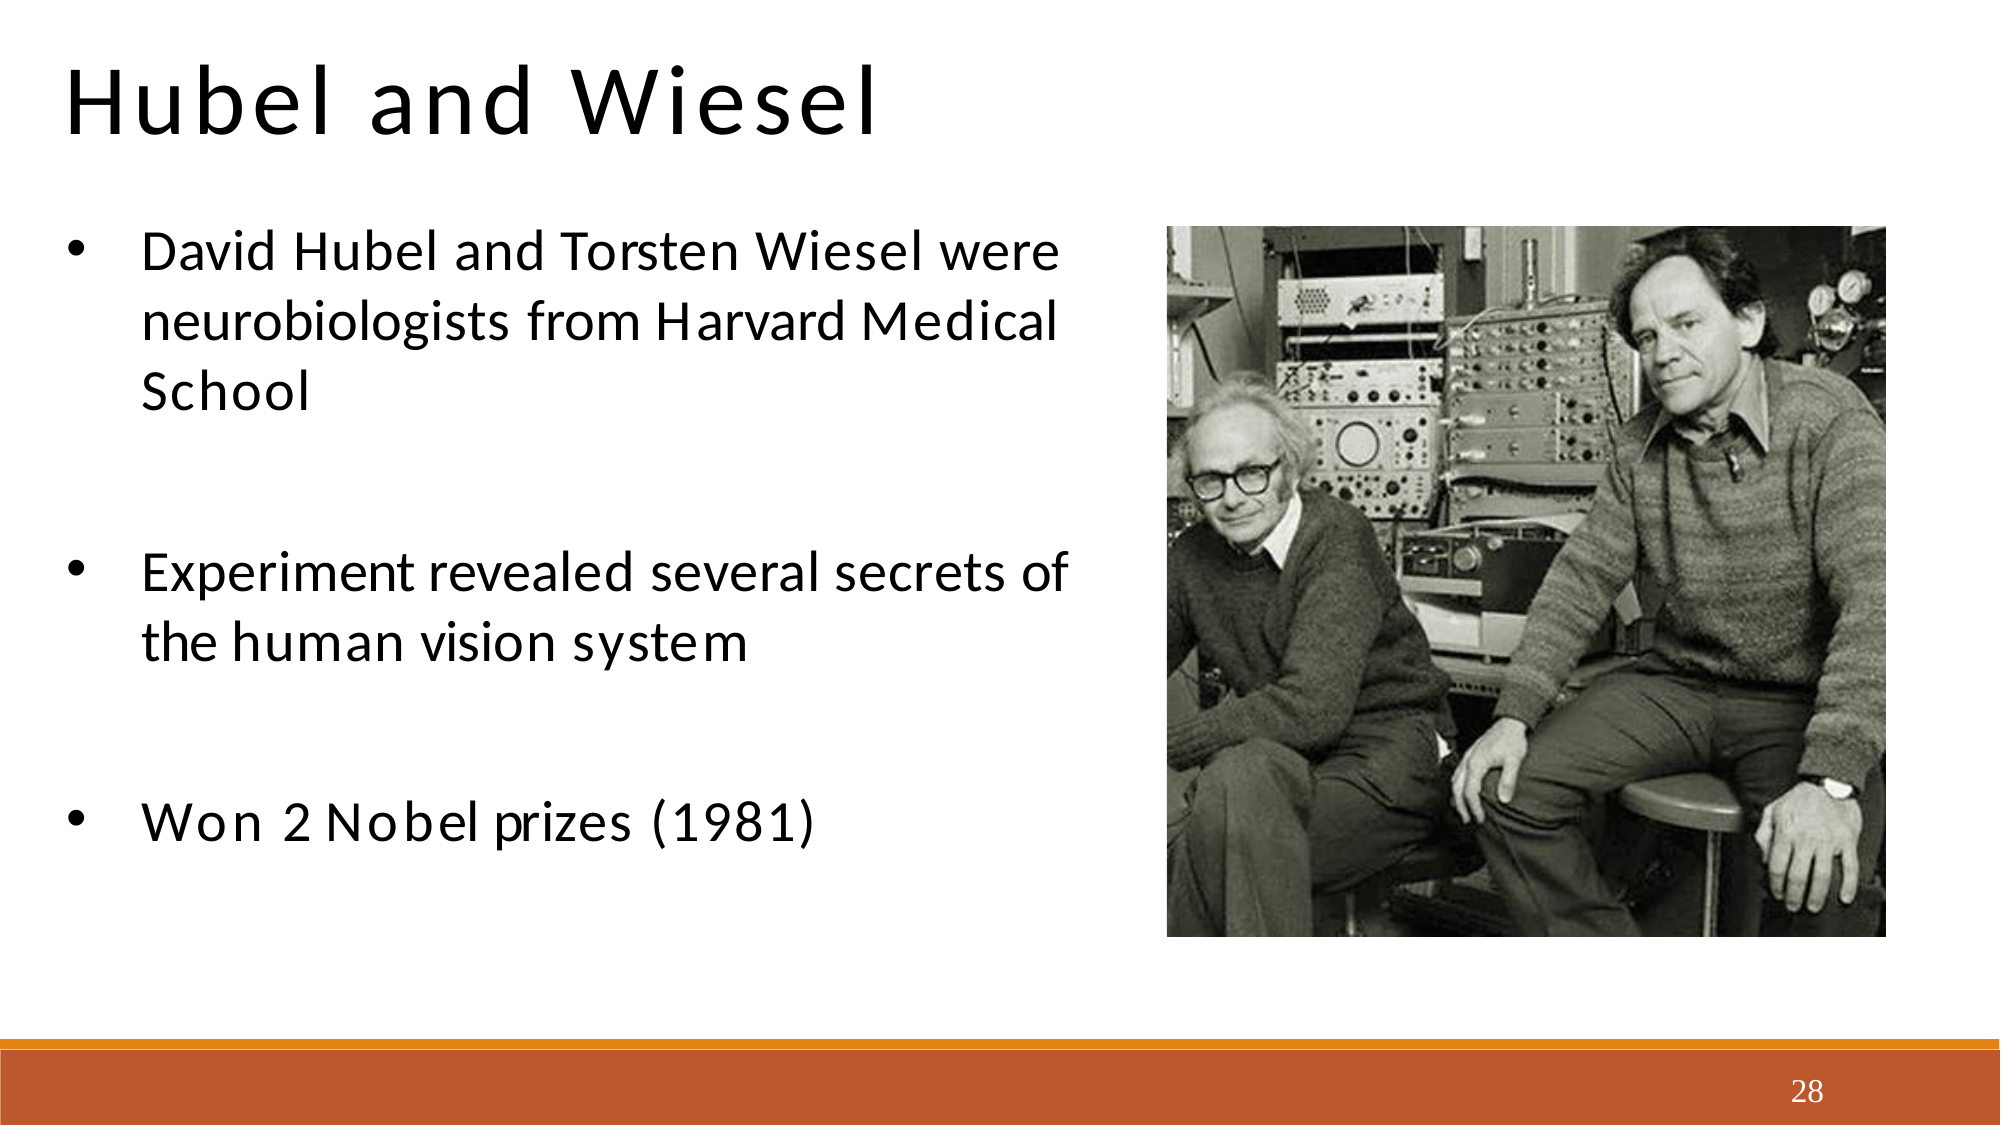

Hubel and Wiesel
David Hubel and Torsten Wiesel were neurobiologists from Harvard Medical School

Experiment revealed several secrets of the human vision system

Won 2 Nobel prizes (1981)

28